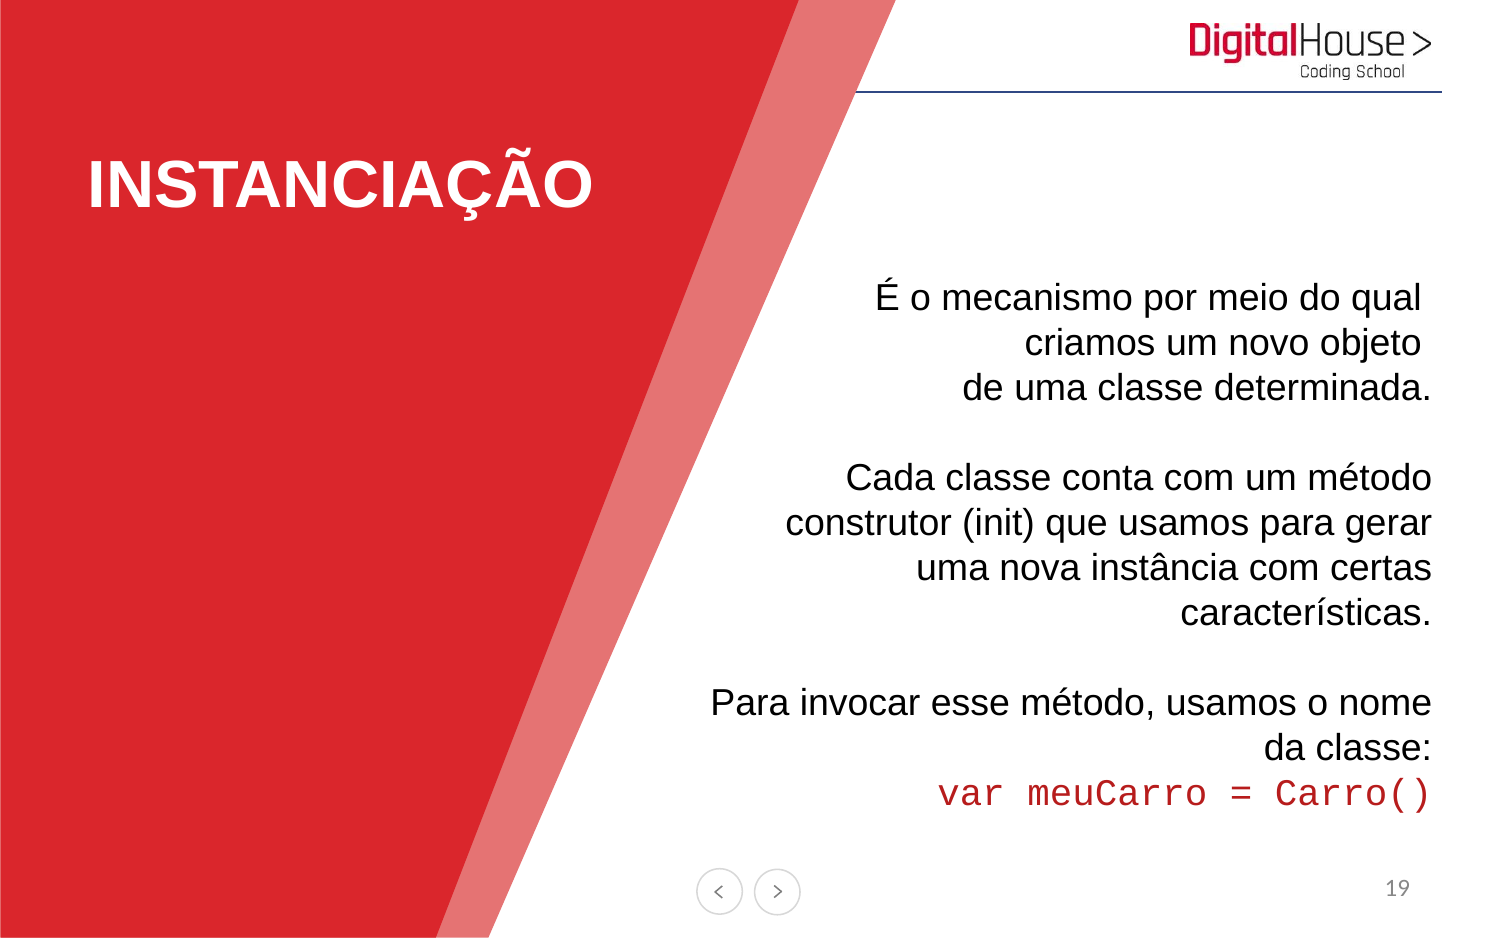

INSTANCIAÇÃO
É o mecanismo por meio do qual
criamos um novo objeto
de uma classe determinada.

Cada classe conta com um método construtor (init) que usamos para gerar uma nova instância com certas características.

Para invocar esse método, usamos o nome da classe:
var meuCarro = Carro()
19